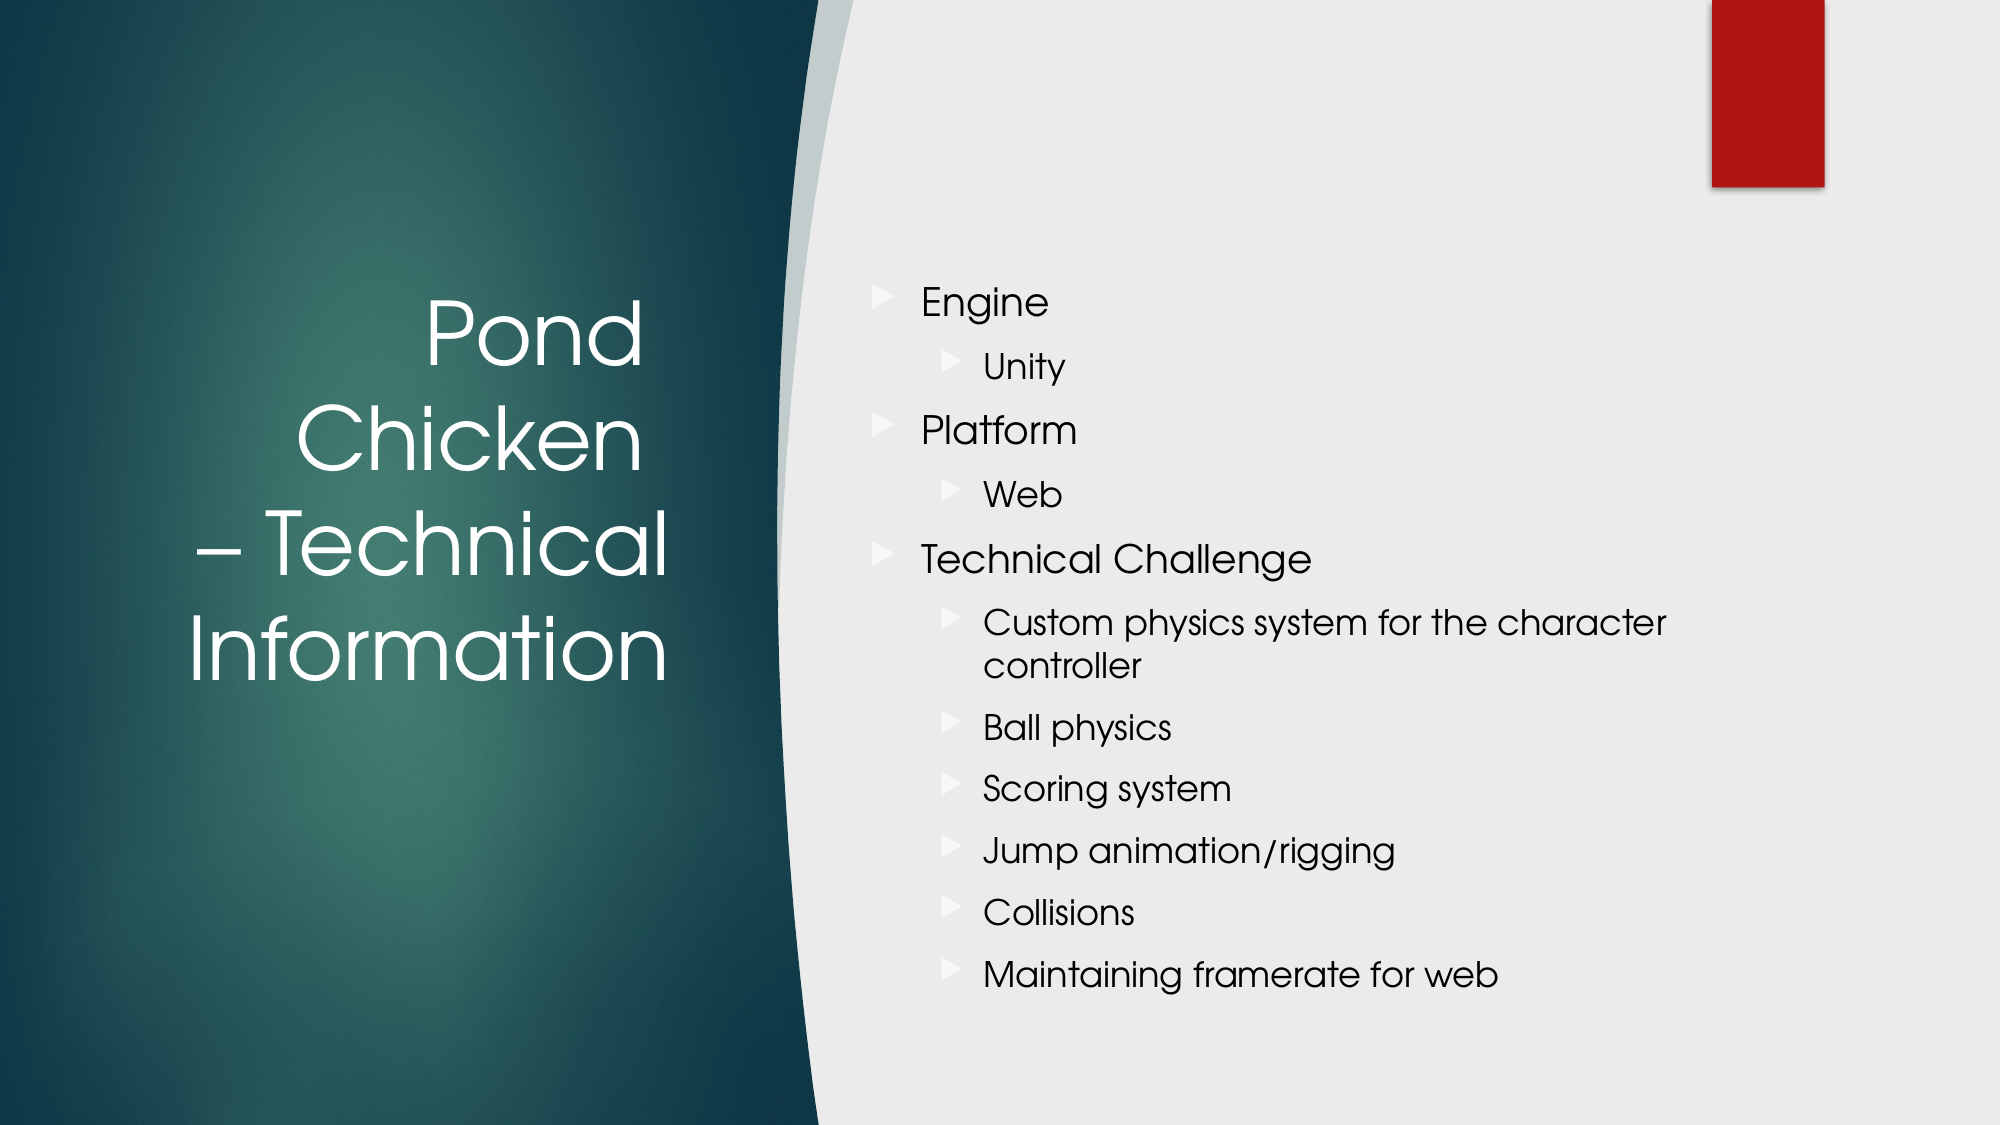

# Pond  Chicken – Technical Information
Engine
Unity
Platform
Web
Technical Challenge
Custom physics system for the character controller
Ball physics
Scoring system
Jump animation/rigging
Collisions
Maintaining framerate for web